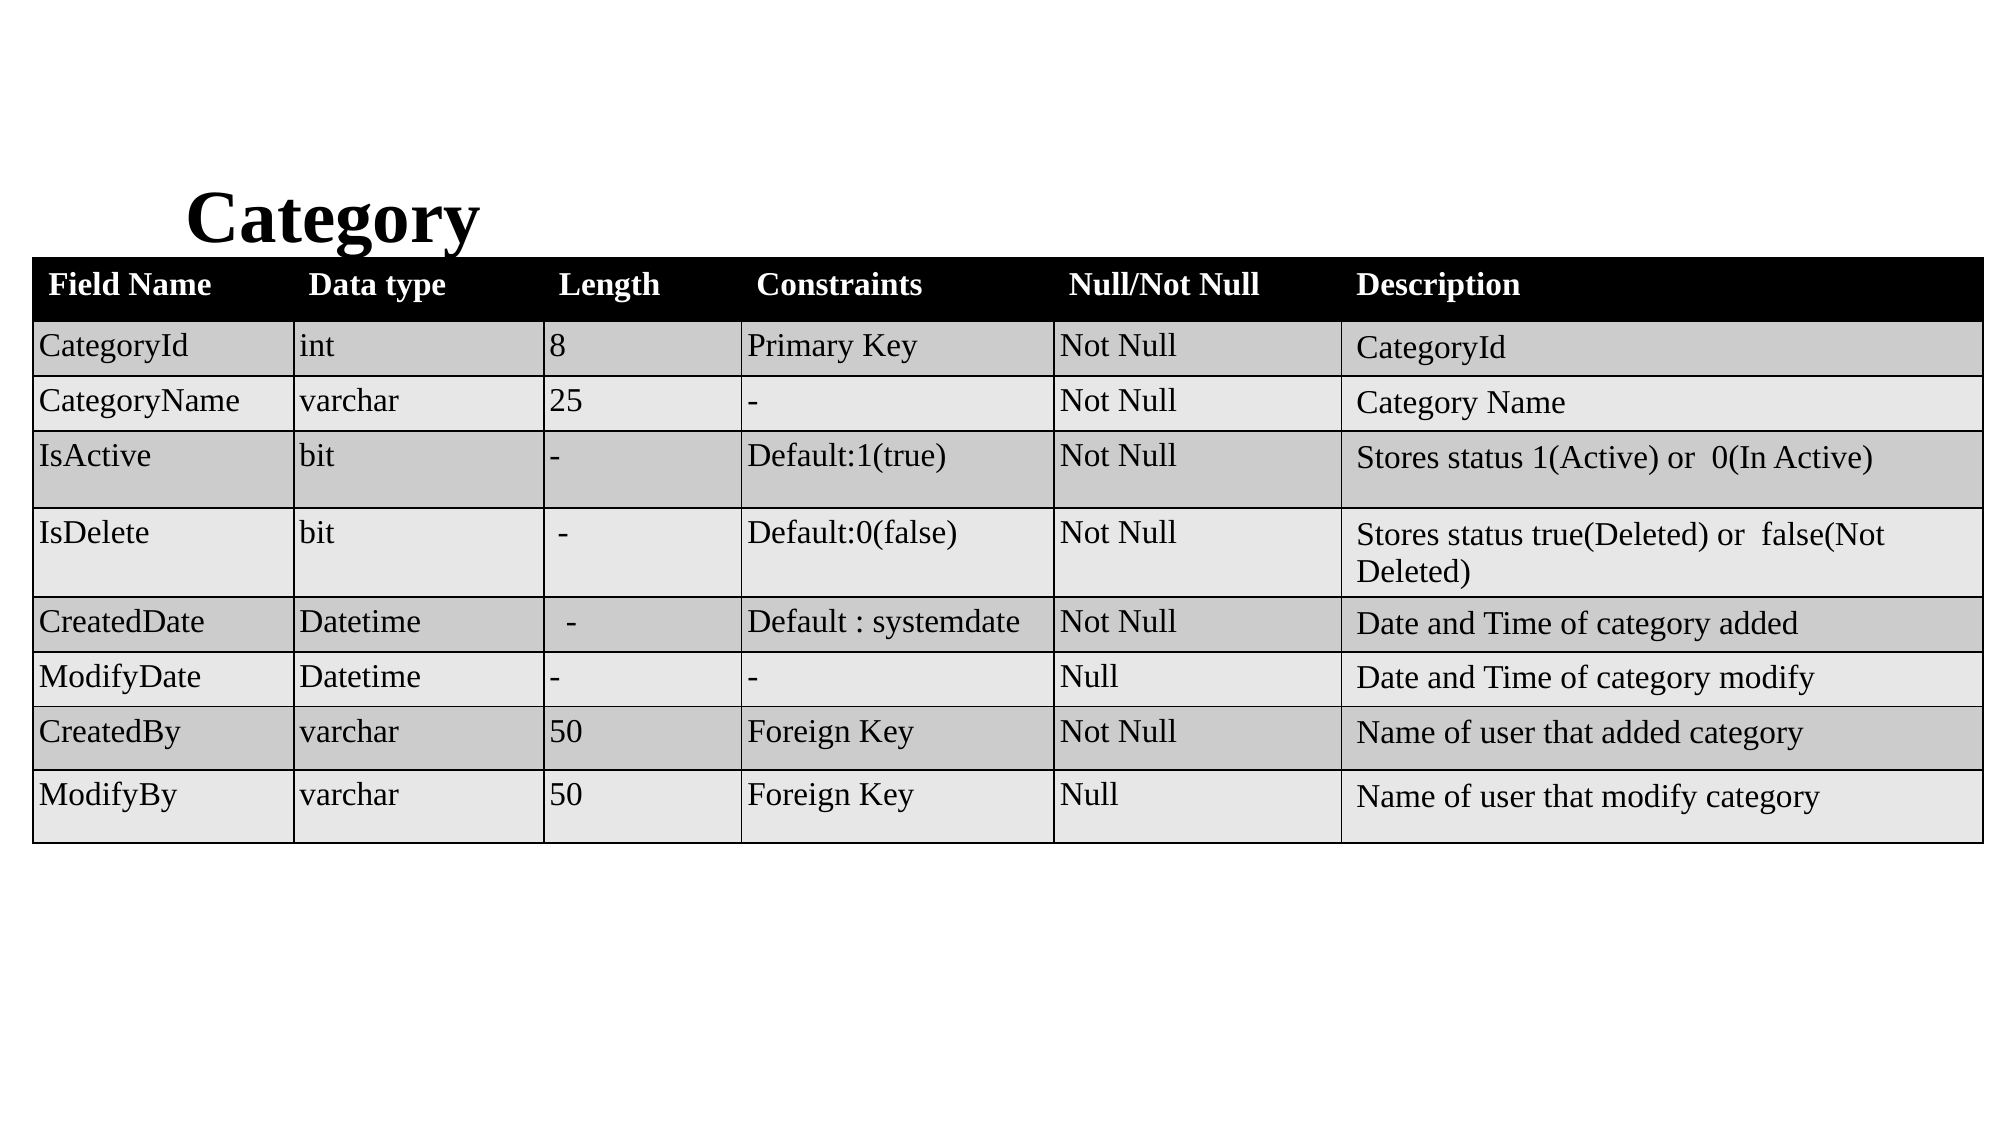

Category
| Field Name | Data type | Length | Constraints | Null/Not Null | Description |
| --- | --- | --- | --- | --- | --- |
| CategoryId | int | 8 | Primary Key | Not Null | CategoryId |
| CategoryName | varchar | 25 | - | Not Null | Category Name |
| IsActive | bit | - | Default:1(true) | Not Null | Stores status 1(Active) or 0(In Active) |
| IsDelete | bit | - | Default:0(false) | Not Null | Stores status true(Deleted) or false(Not Deleted) |
| CreatedDate | Datetime | - | Default : systemdate | Not Null | Date and Time of category added |
| ModifyDate | Datetime | - | - | Null | Date and Time of category modify |
| CreatedBy | varchar | 50 | Foreign Key | Not Null | Name of user that added category |
| ModifyBy | varchar | 50 | Foreign Key | Null | Name of user that modify category |